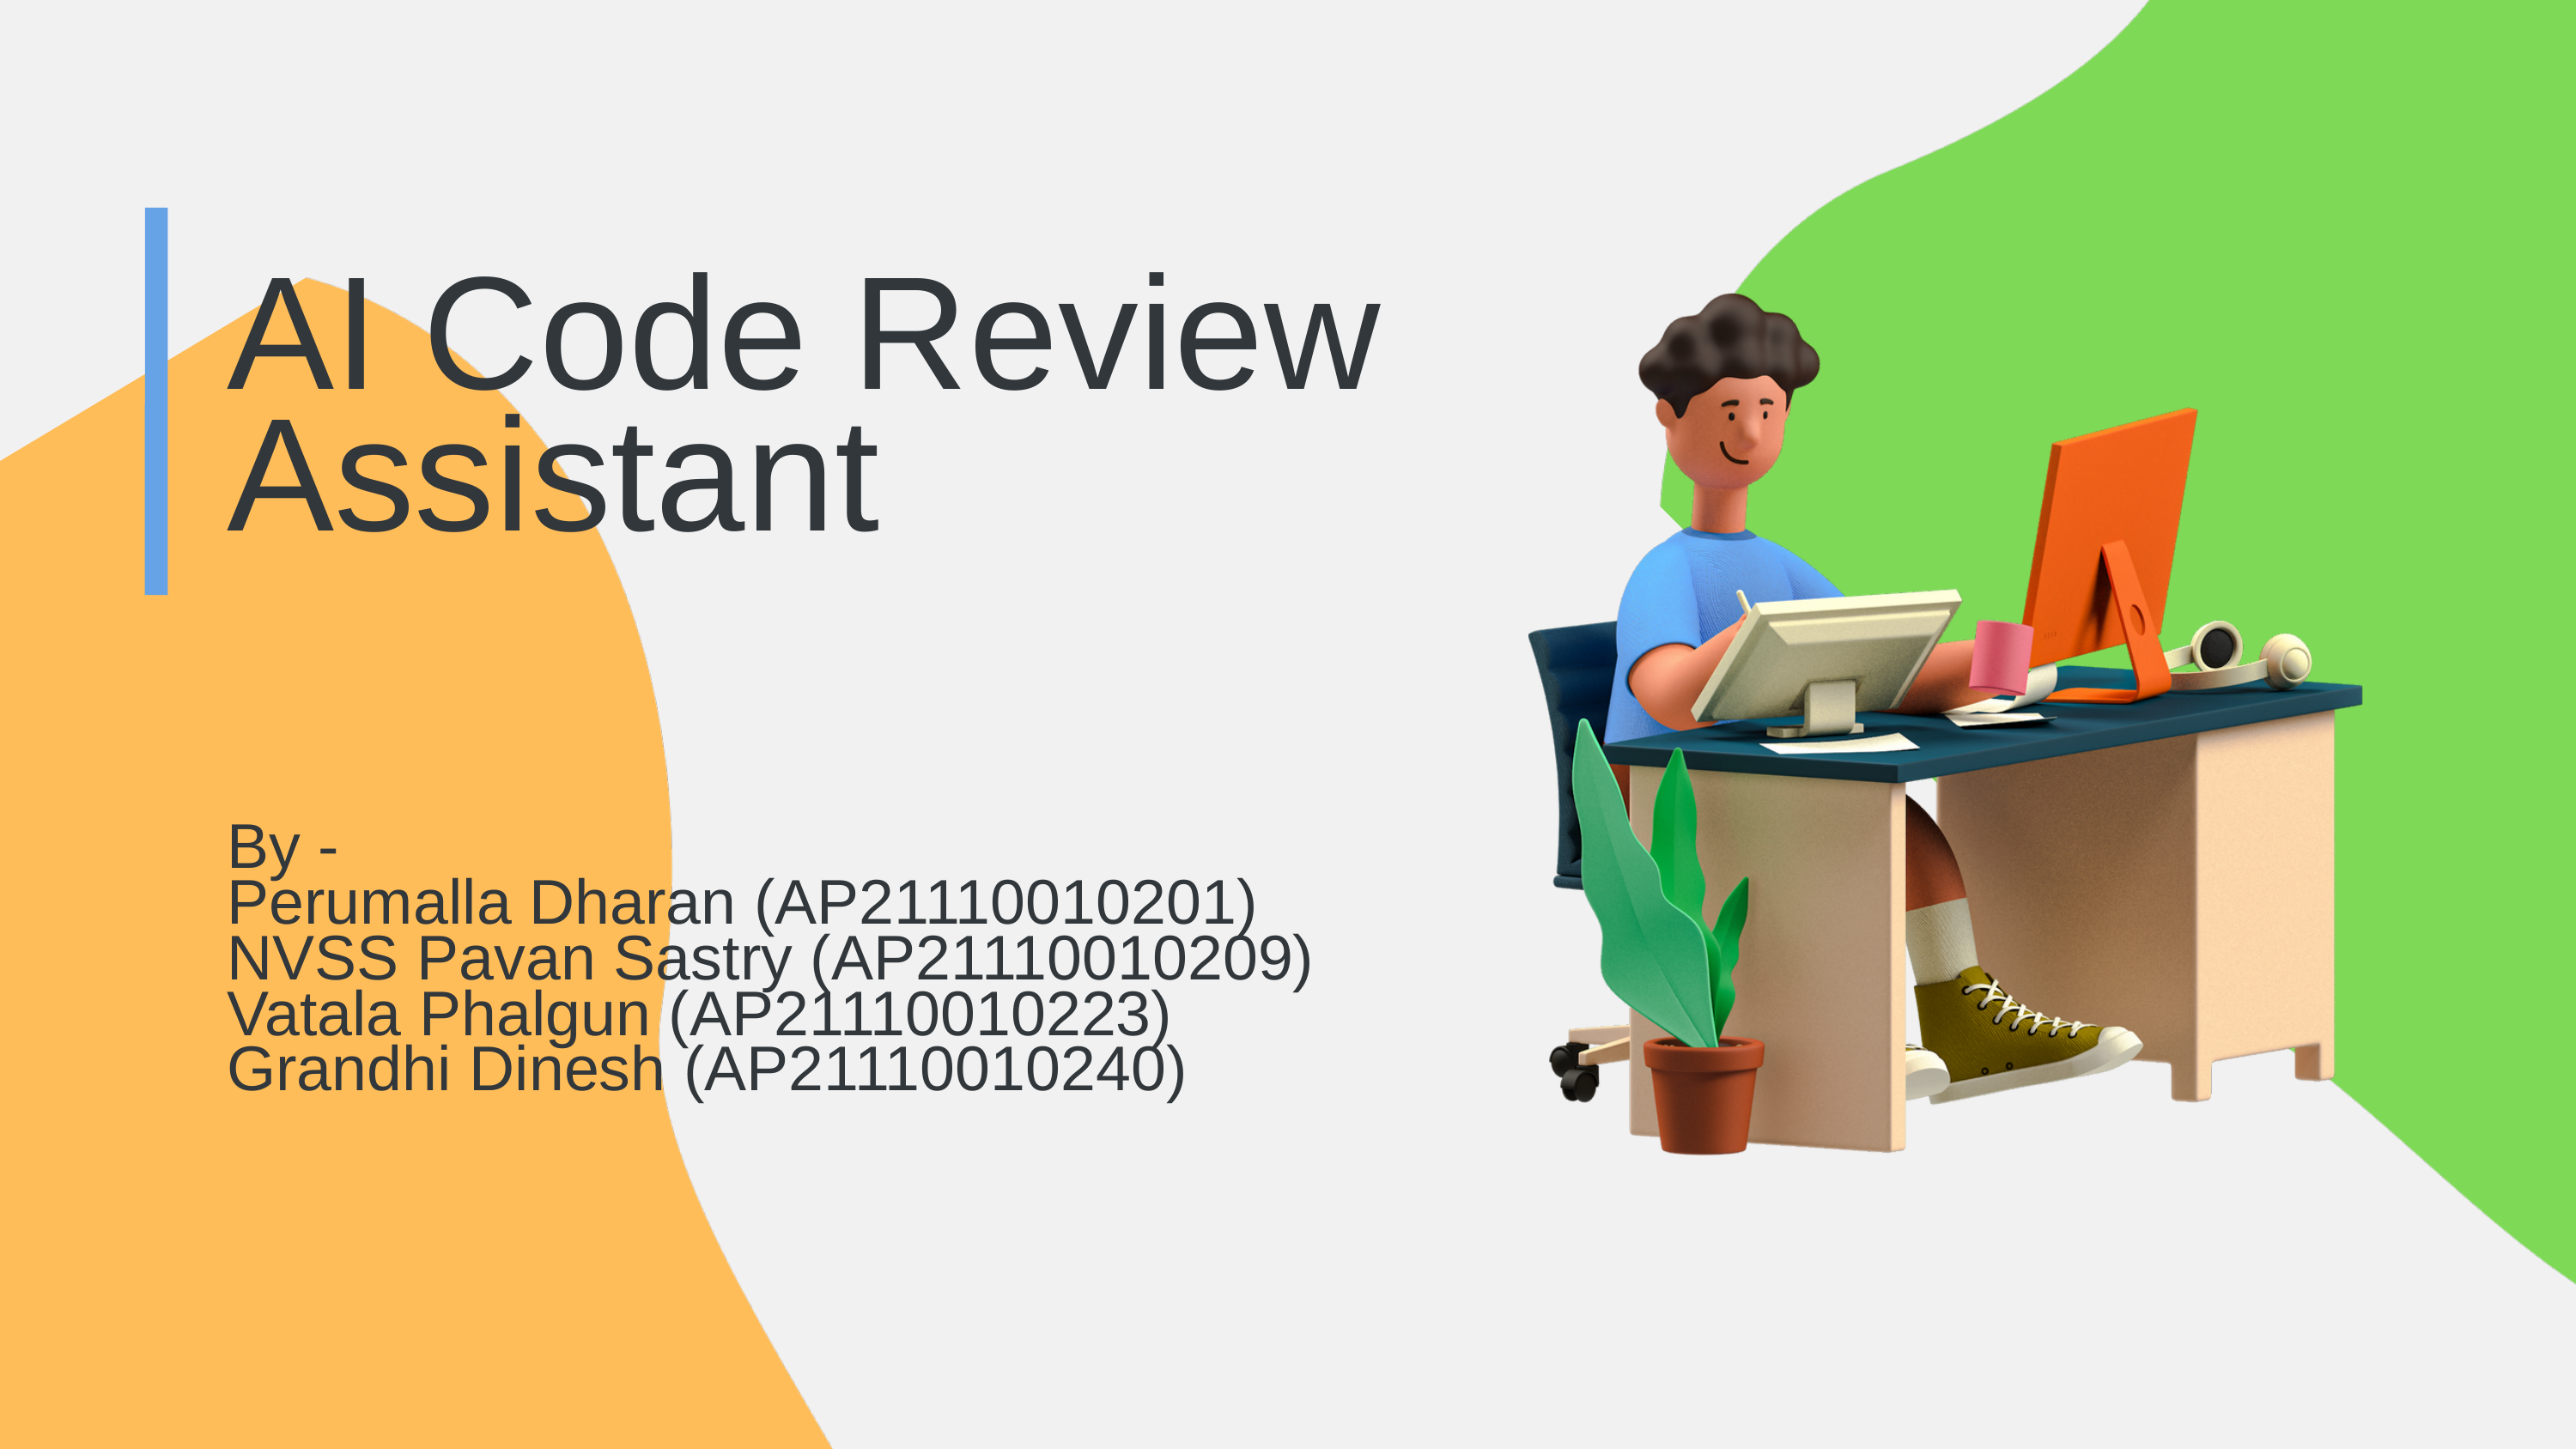

AI Code Review Assistant

By -
Perumalla Dharan (AP21110010201)
NVSS Pavan Sastry (AP21110010209)
Vatala Phalgun (AP21110010223)
Grandhi Dinesh (AP21110010240)